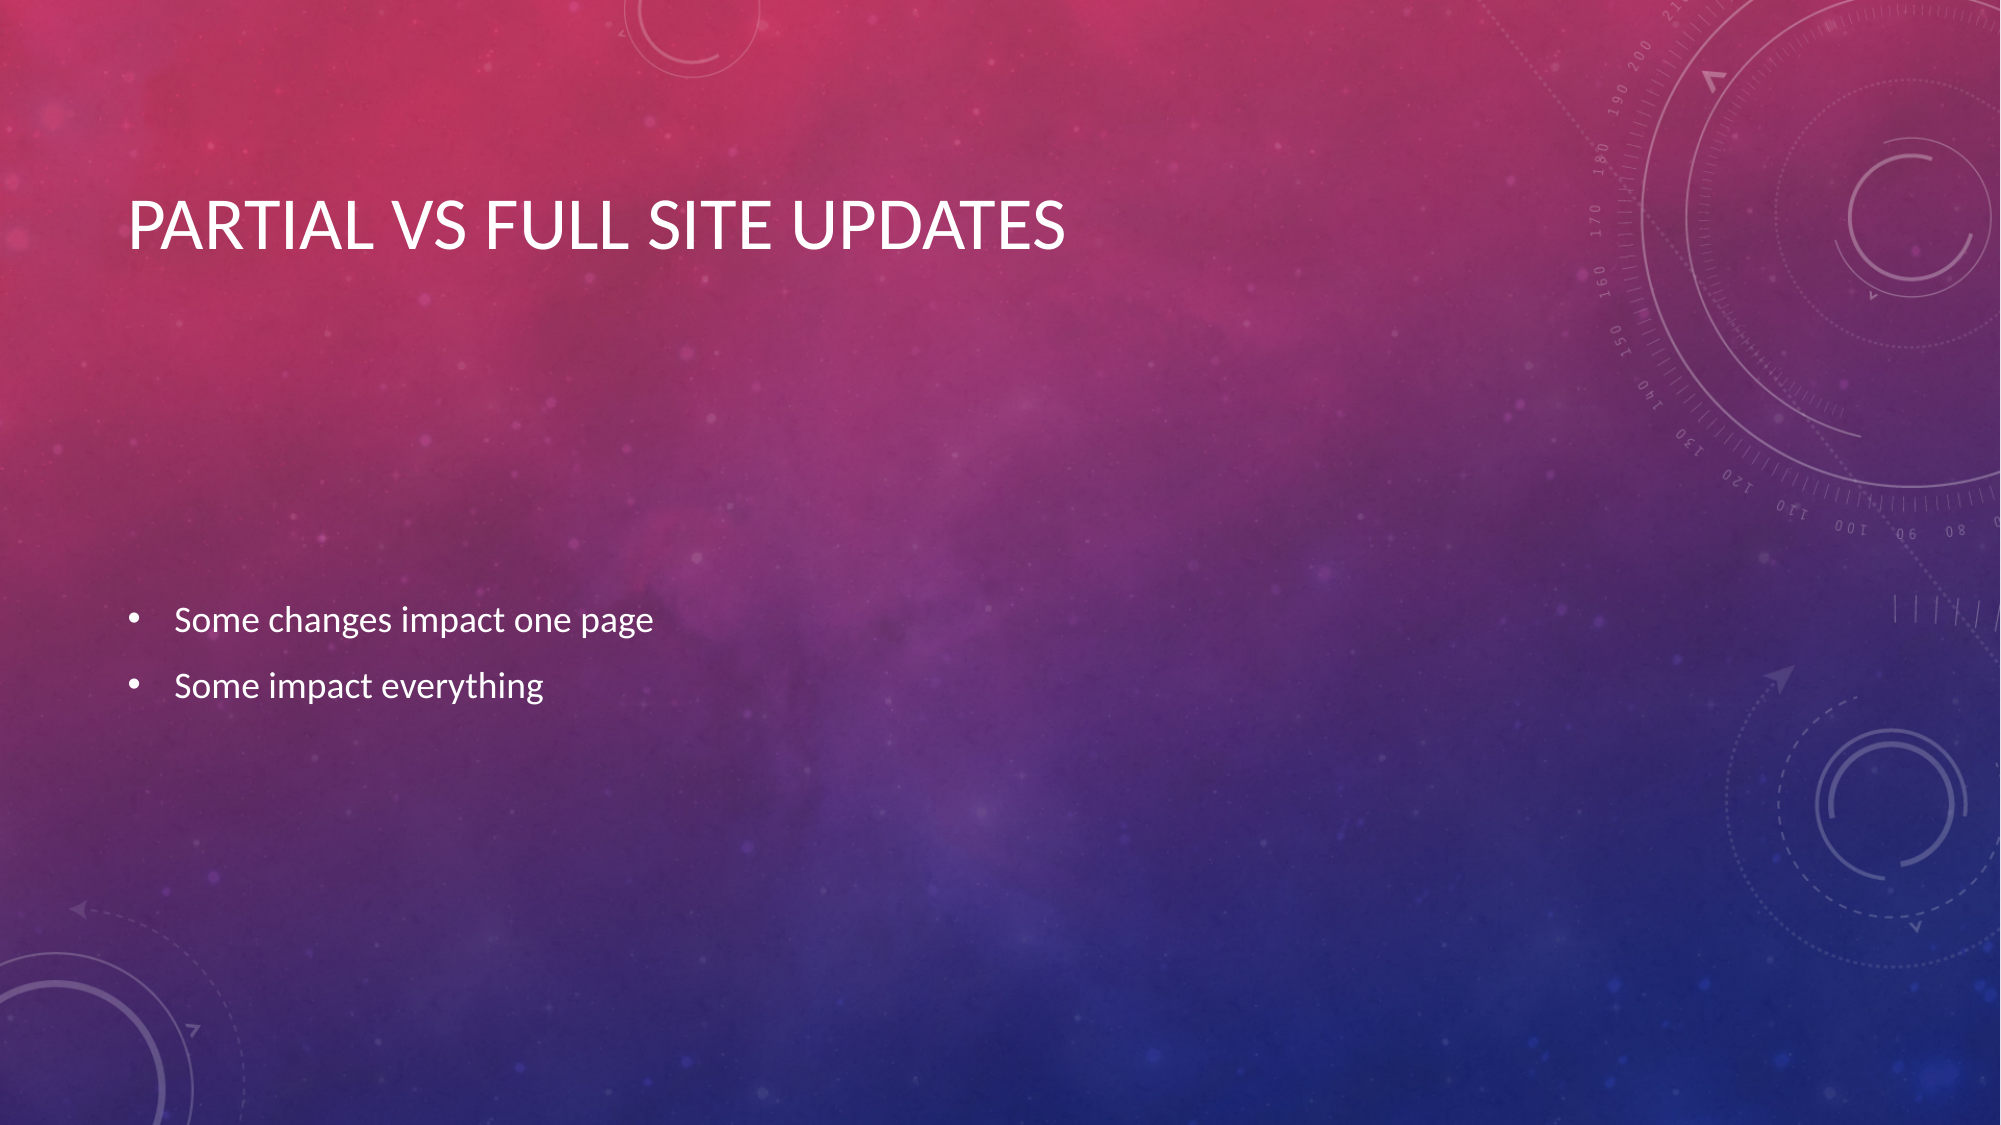

# Partial vs Full Site Updates
Some changes impact one page
Some impact everything